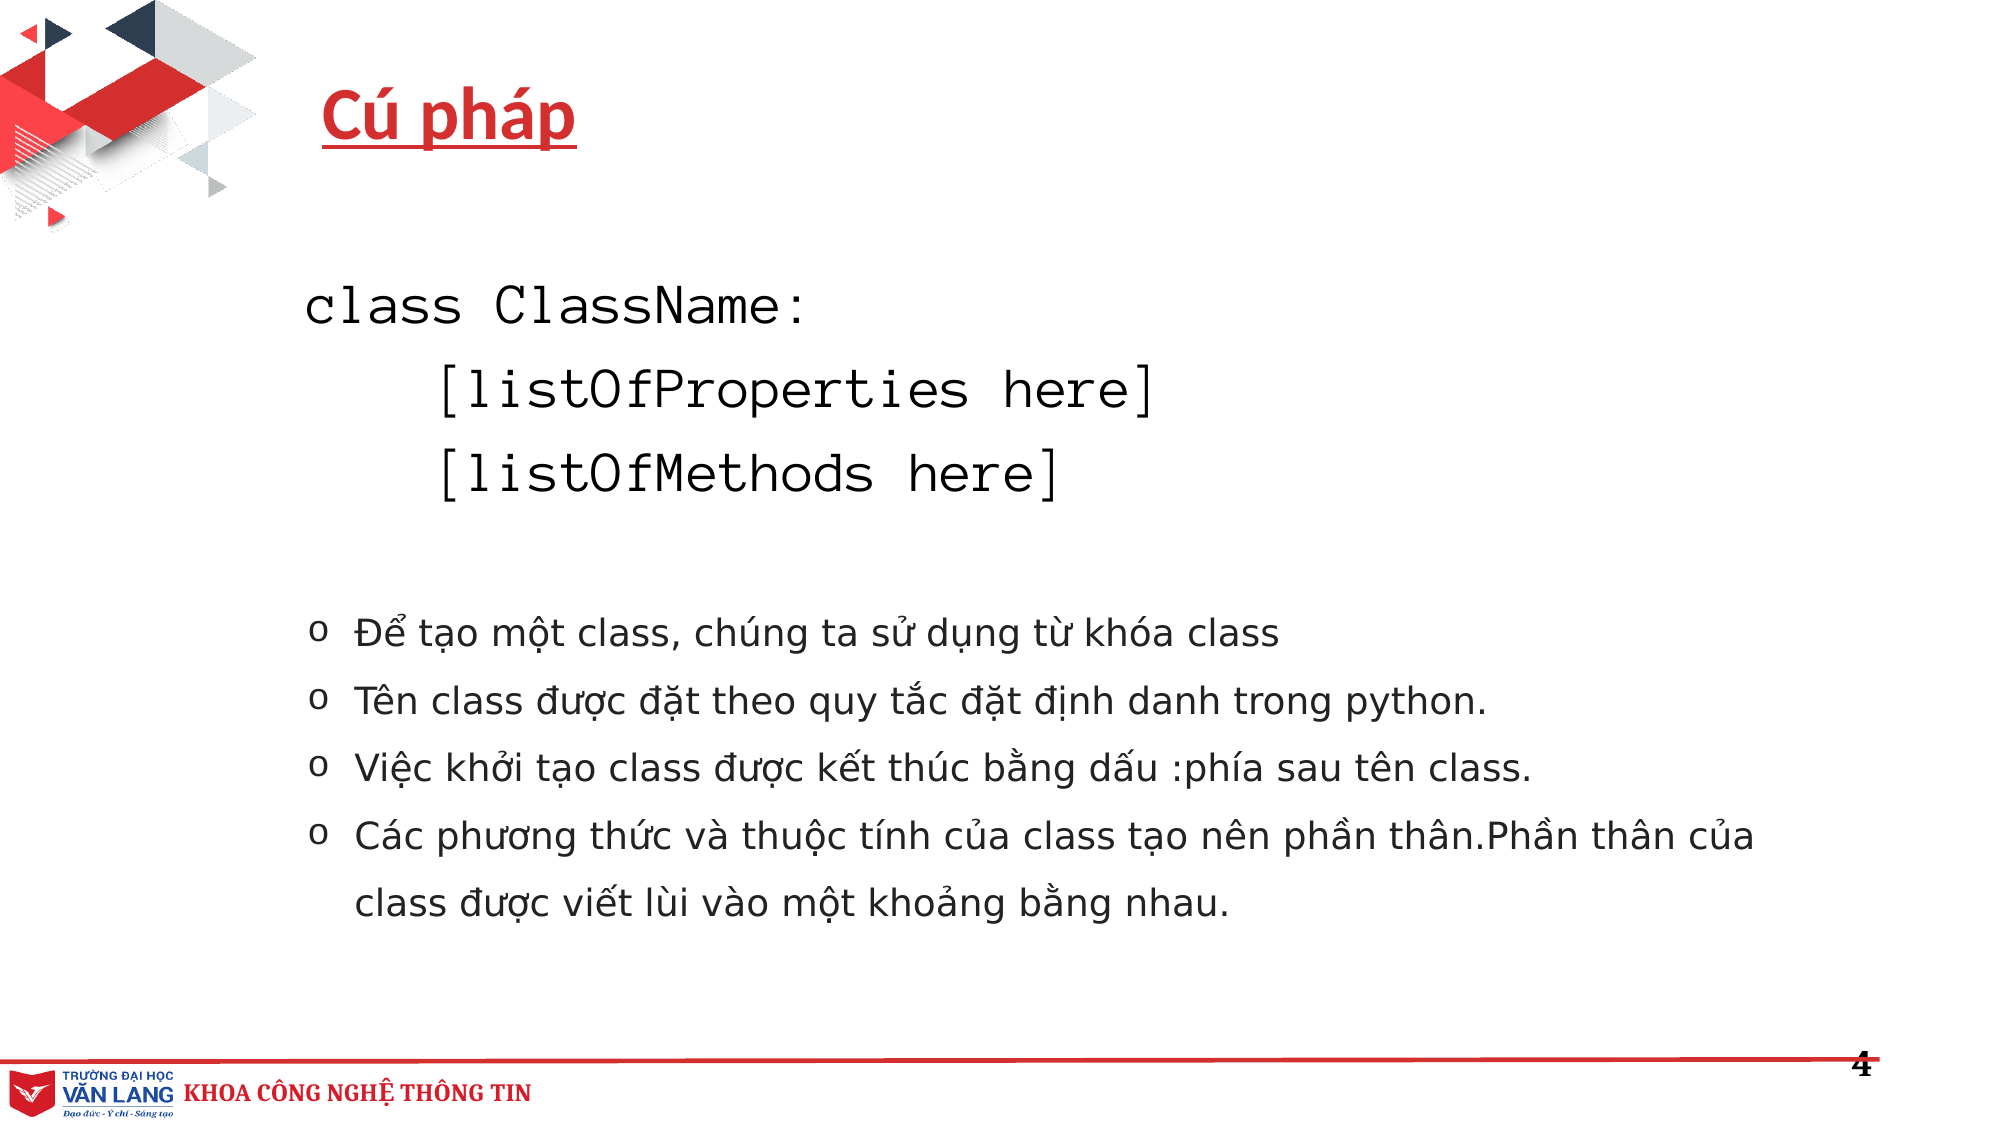

Cú pháp

class ClassName:
    [listOfProperties here]
    [listOfMethods here]

Để tạo một class, chúng ta sử dụng từ khóa class
Tên class được đặt theo quy tắc đặt định danh trong python.
Việc khởi tạo class được kết thúc bằng dấu :phía sau tên class.
Các phương thức và thuộc tính của class tạo nên phần thân.Phần thân của class được viết lùi vào một khoảng bằng nhau.